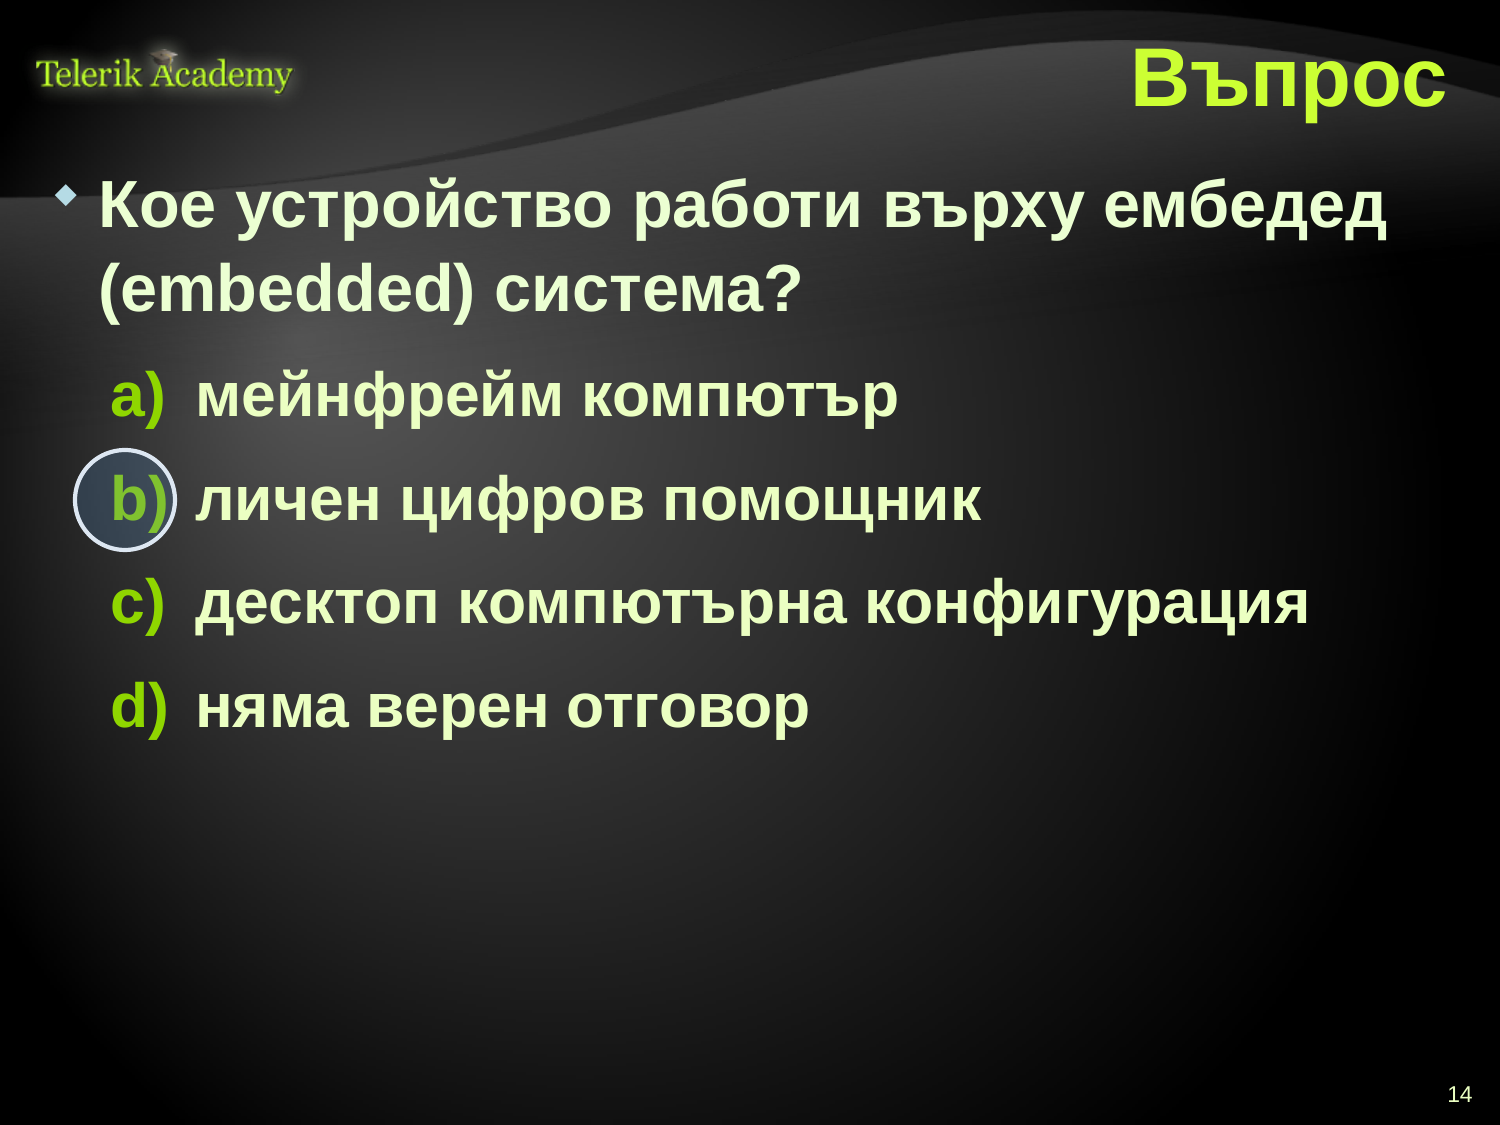

# Въпрос
Кое устройство работи върху ембедед (embedded) система?
мейнфрейм компютър
личен цифров помощник
десктоп компютърна конфигурация
няма верен отговор

14